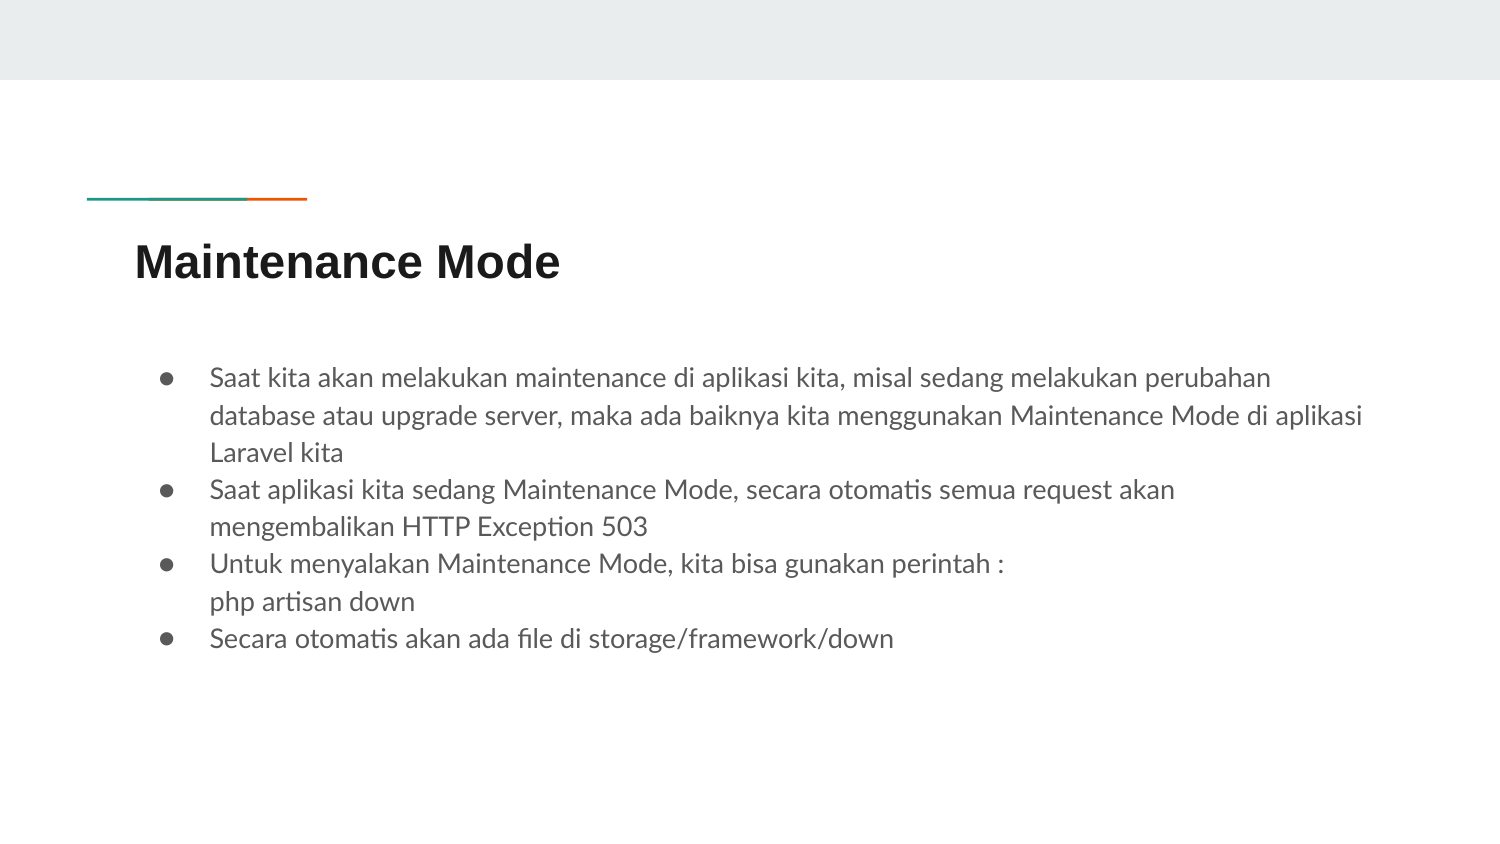

# Maintenance Mode
Saat kita akan melakukan maintenance di aplikasi kita, misal sedang melakukan perubahan database atau upgrade server, maka ada baiknya kita menggunakan Maintenance Mode di aplikasi Laravel kita
Saat aplikasi kita sedang Maintenance Mode, secara otomatis semua request akan mengembalikan HTTP Exception 503
Untuk menyalakan Maintenance Mode, kita bisa gunakan perintah :
php artisan down
Secara otomatis akan ada file di storage/framework/down